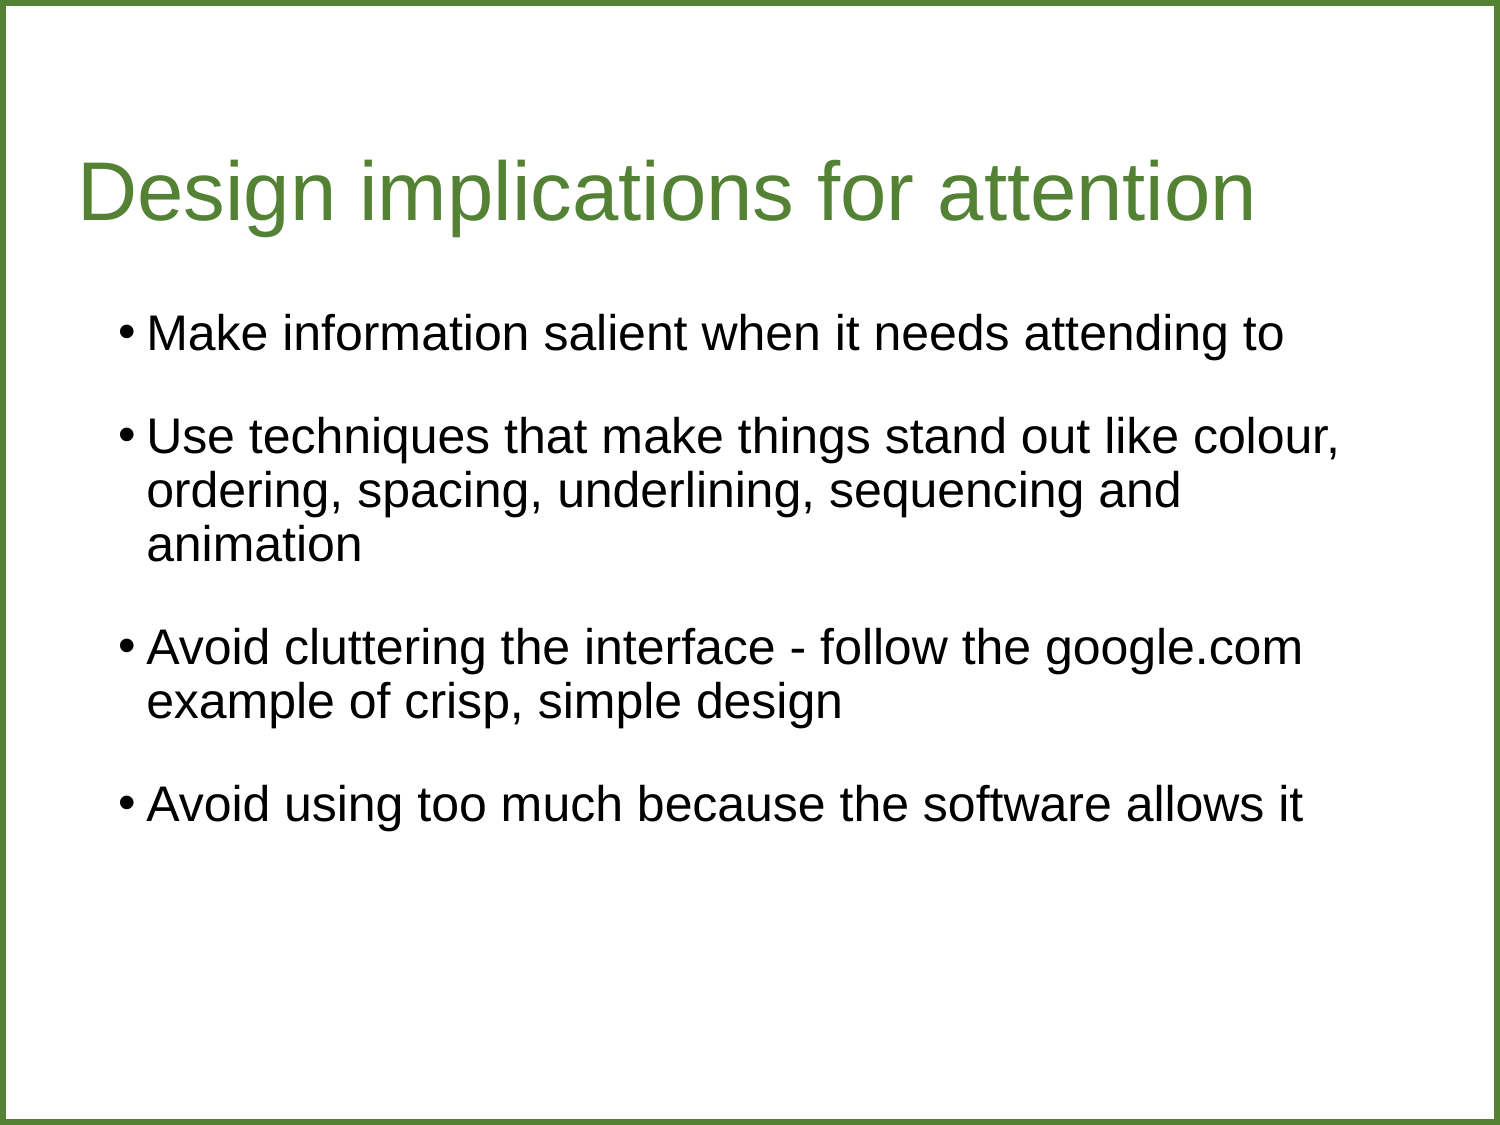

# Design implications for attention
Make information salient when it needs attending to

Use techniques that make things stand out like colour, ordering, spacing, underlining, sequencing and animation

Avoid cluttering the interface - follow the google.com example of crisp, simple design

Avoid using too much because the software allows it